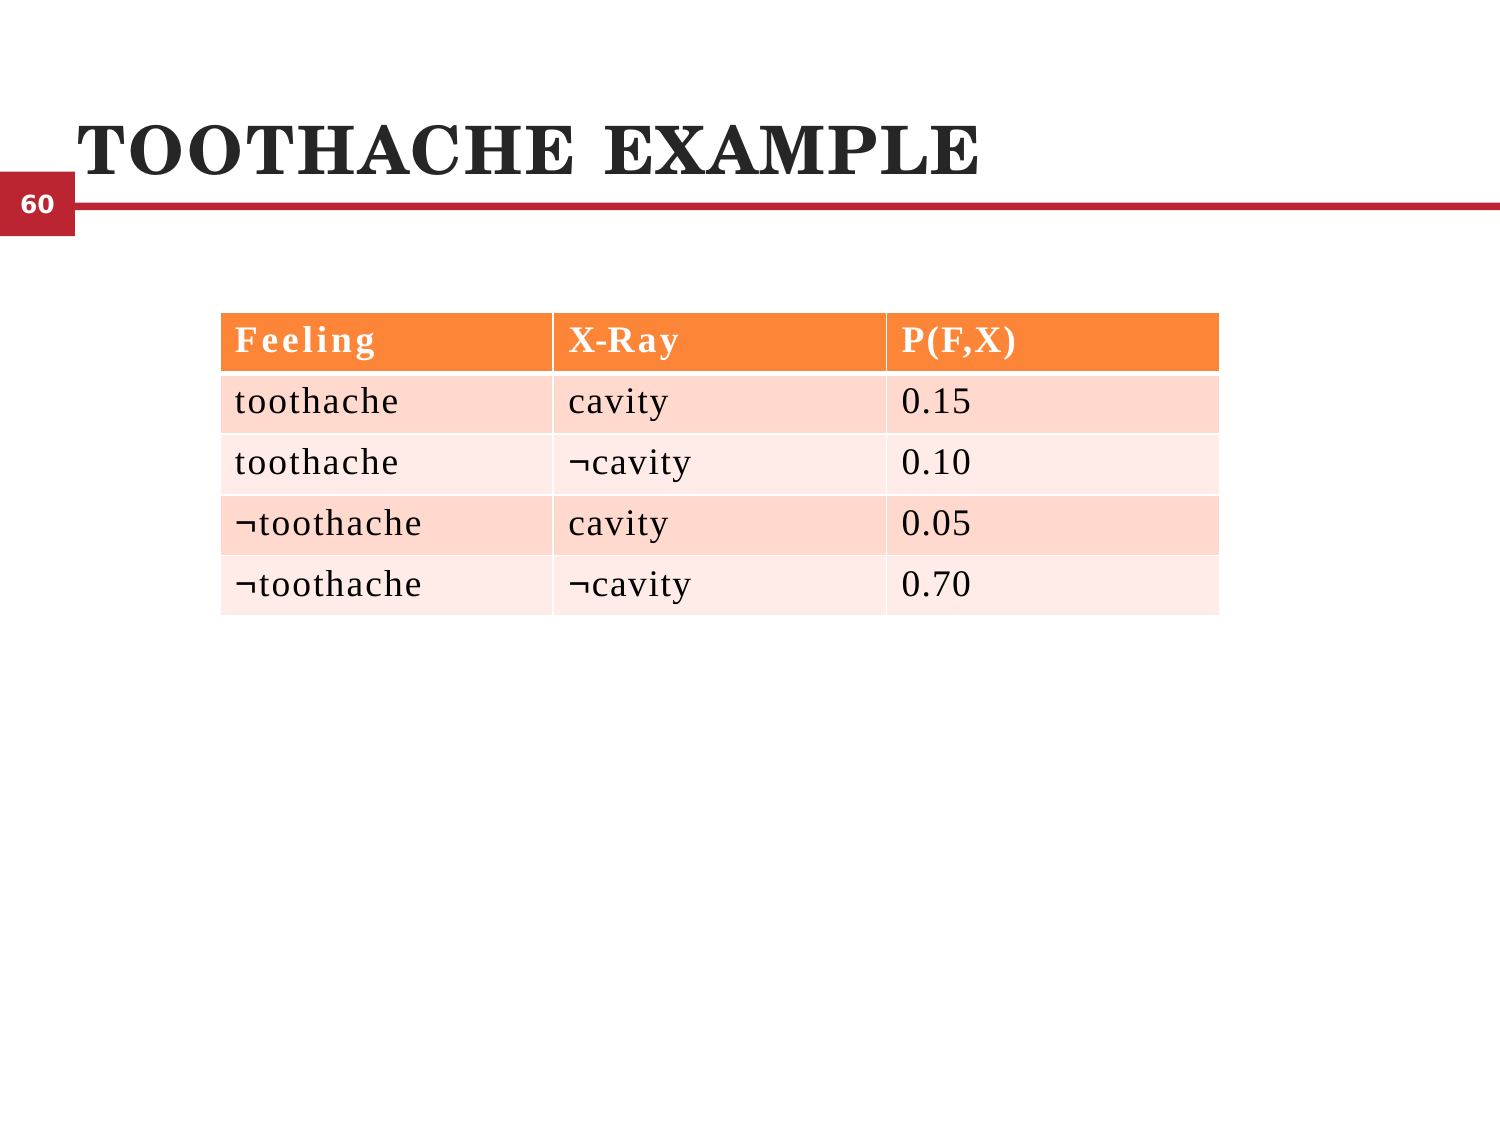

# Toothache example
| Feeling | X-Ray | P(F,X) |
| --- | --- | --- |
| toothache | cavity | 0.15 |
| toothache | ¬cavity | 0.10 |
| ¬toothache | cavity | 0.05 |
| ¬toothache | ¬cavity | 0.70 |
10